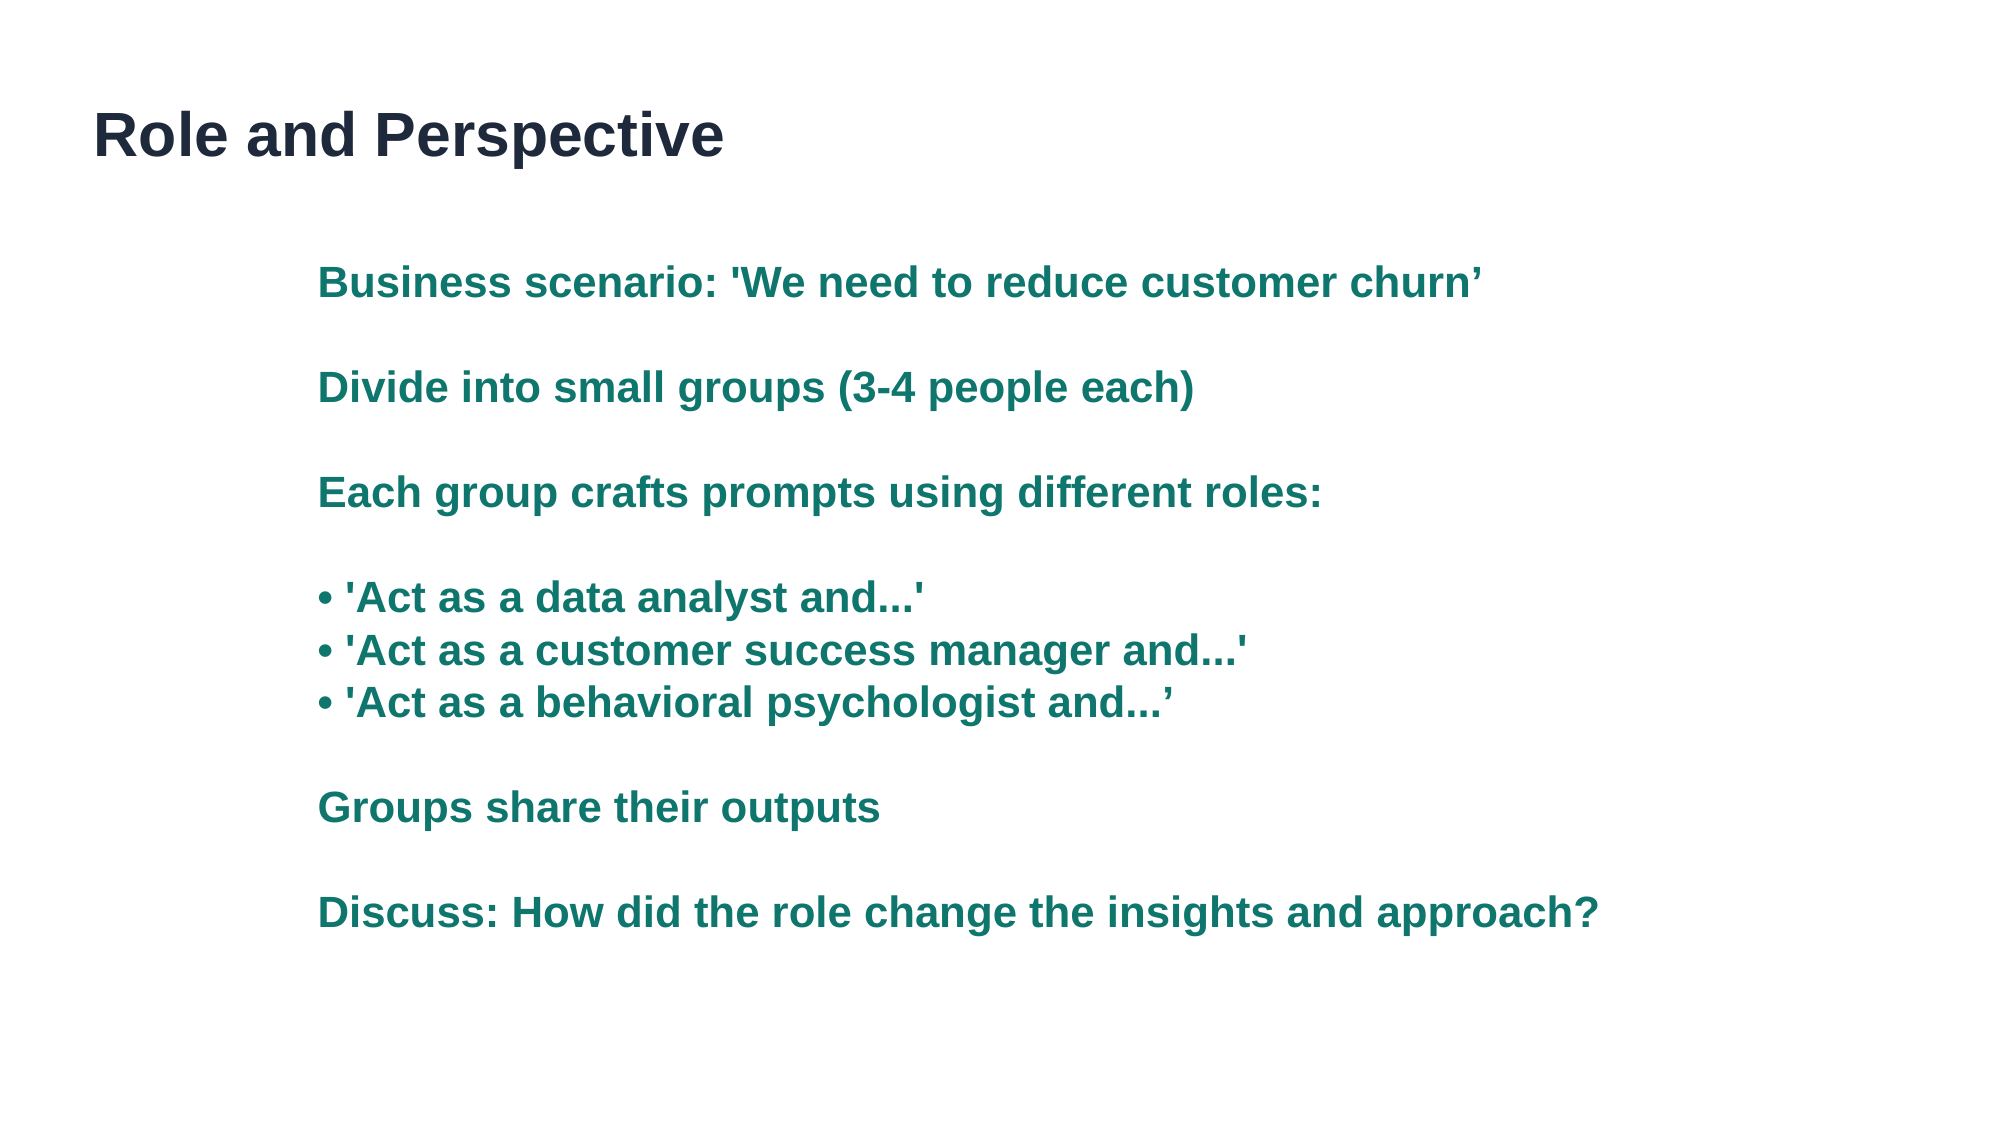

Role and Perspective
Business scenario: 'We need to reduce customer churn’

Divide into small groups (3-4 people each)

Each group crafts prompts using different roles:

• 'Act as a data analyst and...'
• 'Act as a customer success manager and...'
• 'Act as a behavioral psychologist and...’

Groups share their outputs

Discuss: How did the role change the insights and approach?